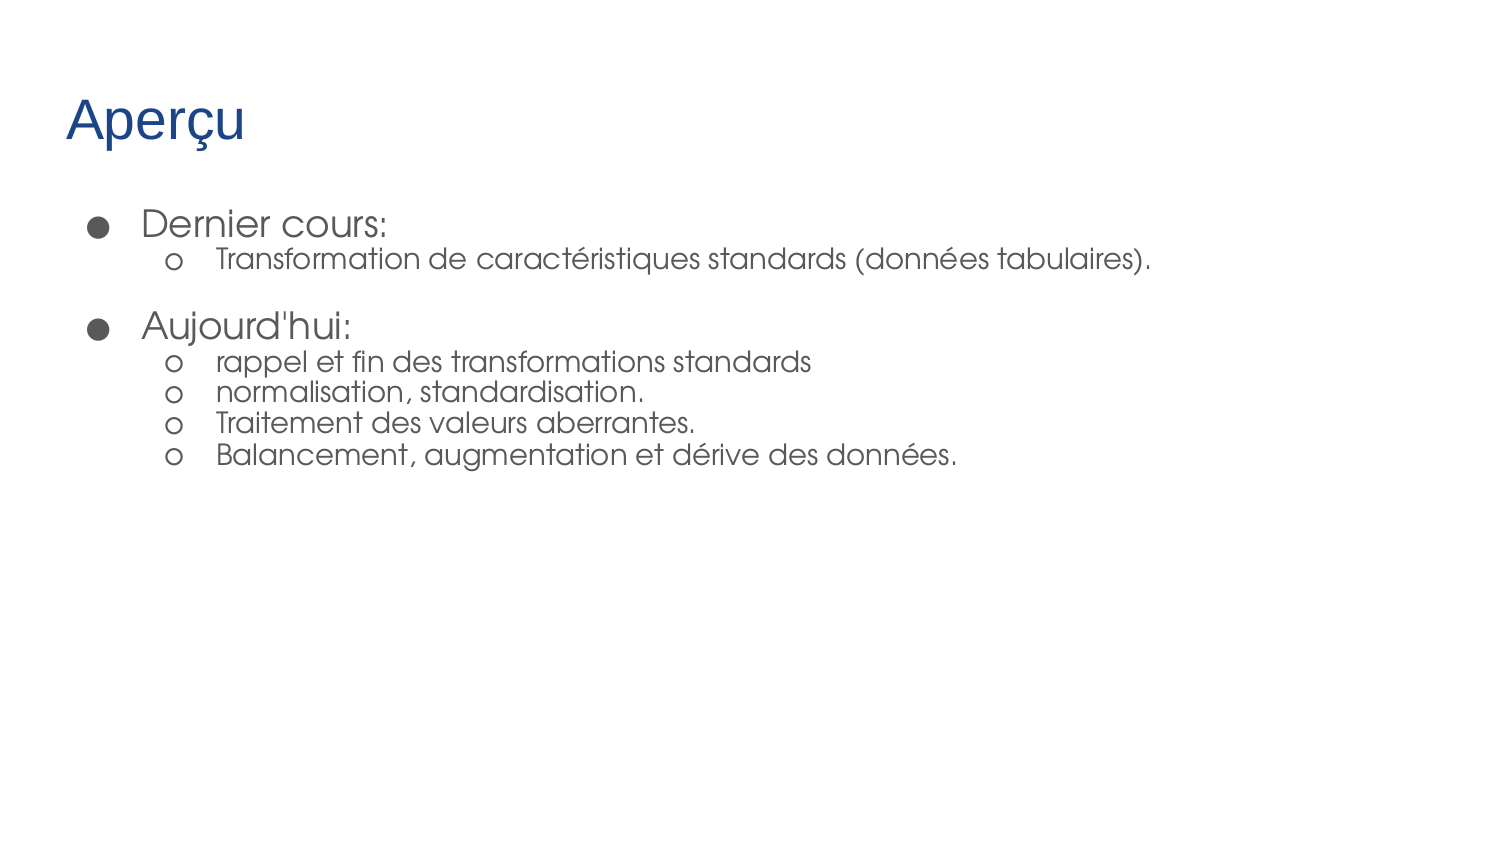

# Aperçu
Dernier cours:
Transformation de caractéristiques standards (données tabulaires).
Aujourd'hui:
rappel et fin des transformations standards
normalisation, standardisation.
Traitement des valeurs aberrantes.
Balancement, augmentation et dérive des données.